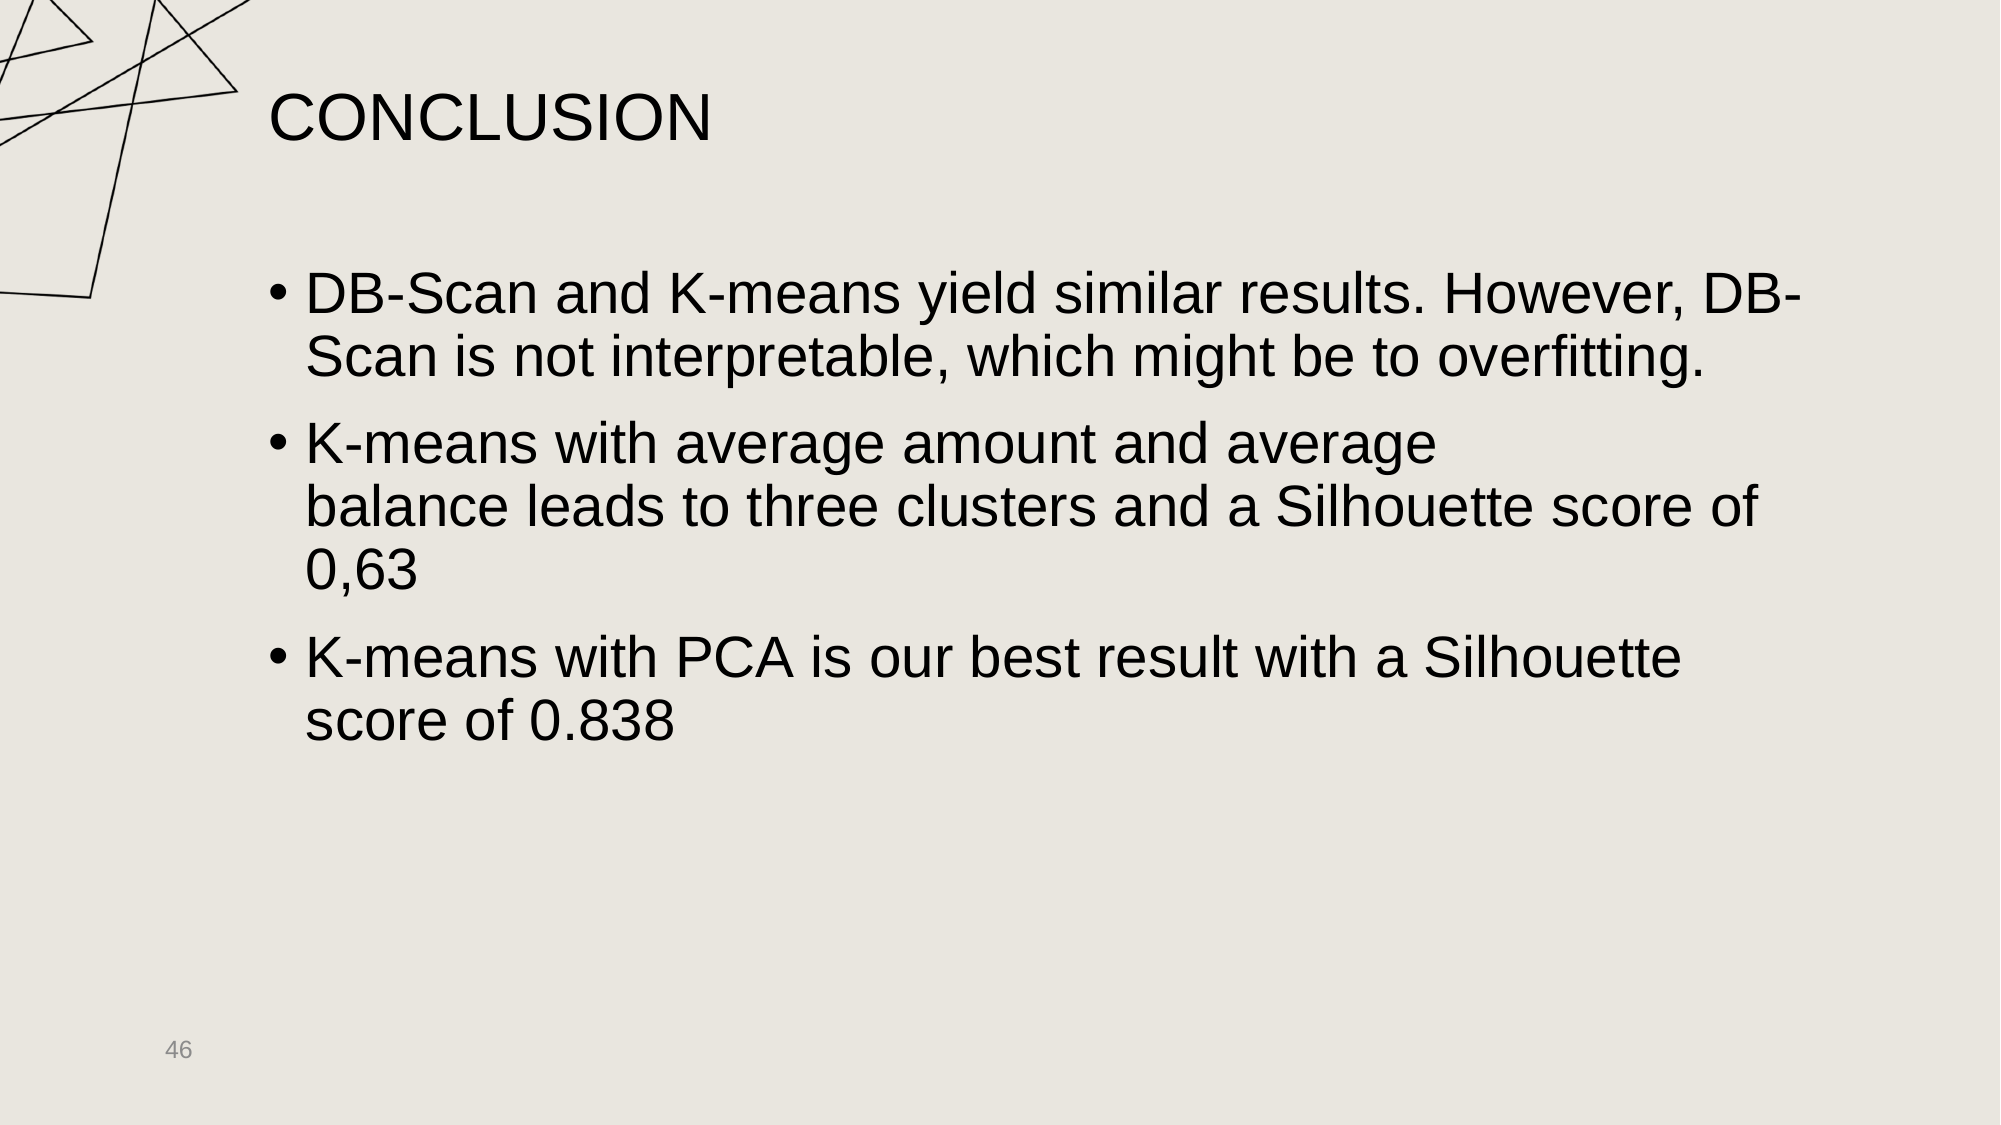

# Conclusion
DB-Scan and K-means yield similar results. However, DB-Scan is not interpretable, which might be to overfitting.
K-means with average amount and average balance leads to three clusters and a Silhouette score of 0,63
K-means with PCA is our best result with a Silhouette score of 0.838

46